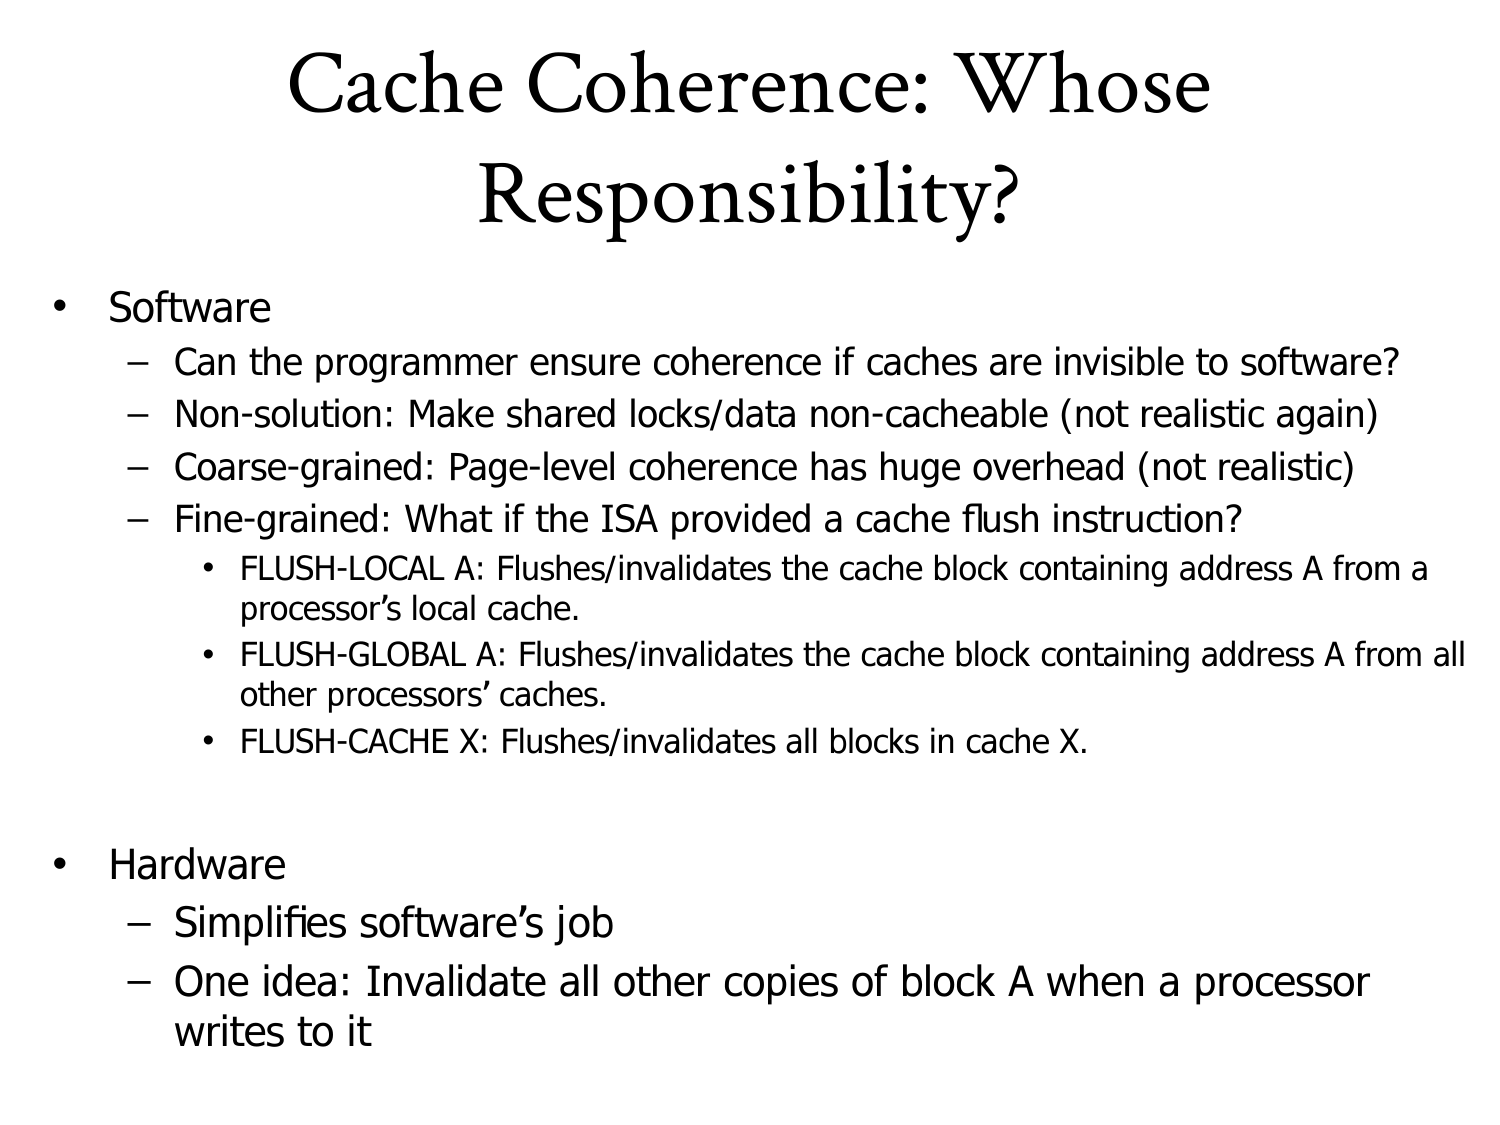

# Cache Coherence: Whose Responsibility?
Software
Can the programmer ensure coherence if caches are invisible to software?
Non-solution: Make shared locks/data non-cacheable (not realistic again)
Coarse-grained: Page-level coherence has huge overhead (not realistic)
Fine-grained: What if the ISA provided a cache flush instruction?
FLUSH-LOCAL A: Flushes/invalidates the cache block containing address A from a processor’s local cache.
FLUSH-GLOBAL A: Flushes/invalidates the cache block containing address A from all other processors’ caches.
FLUSH-CACHE X: Flushes/invalidates all blocks in cache X.

Hardware
Simplifies software’s job
One idea: Invalidate all other copies of block A when a processor writes to it